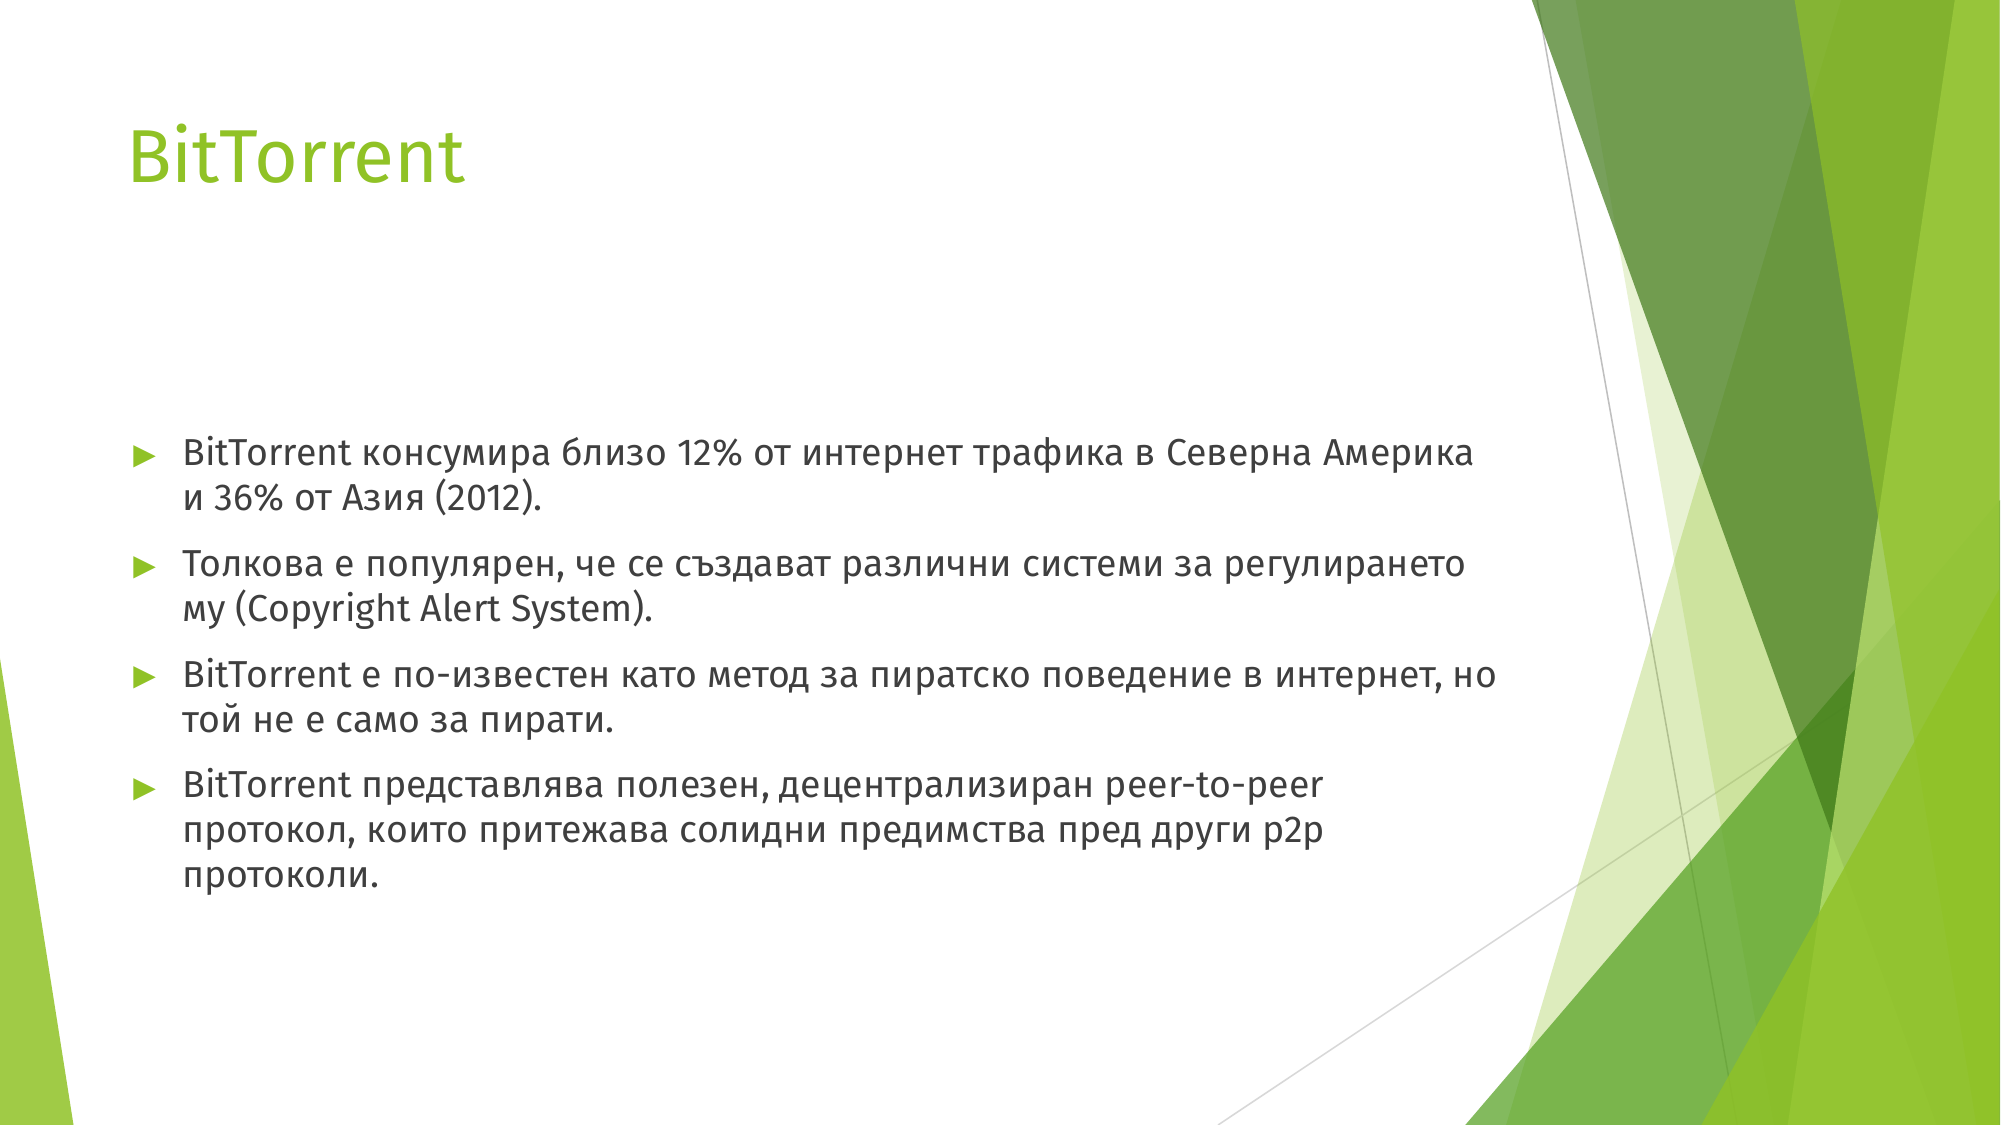

# BitTorrent

BitTorrent консумира близо 12% от интернет трафика в Северна Америка и 36% от Азия (2012).
Толкова е популярен, че се създават различни системи за регулирането му (Copyright Alert System).
BitTorrent е по-известен като метод за пиратско поведение в интернет, но той не е само за пирати.
BitTorrent представлява полезен, децентрализиран peer-to-peer протокол, които притежава солидни предимства пред други p2p протоколи.